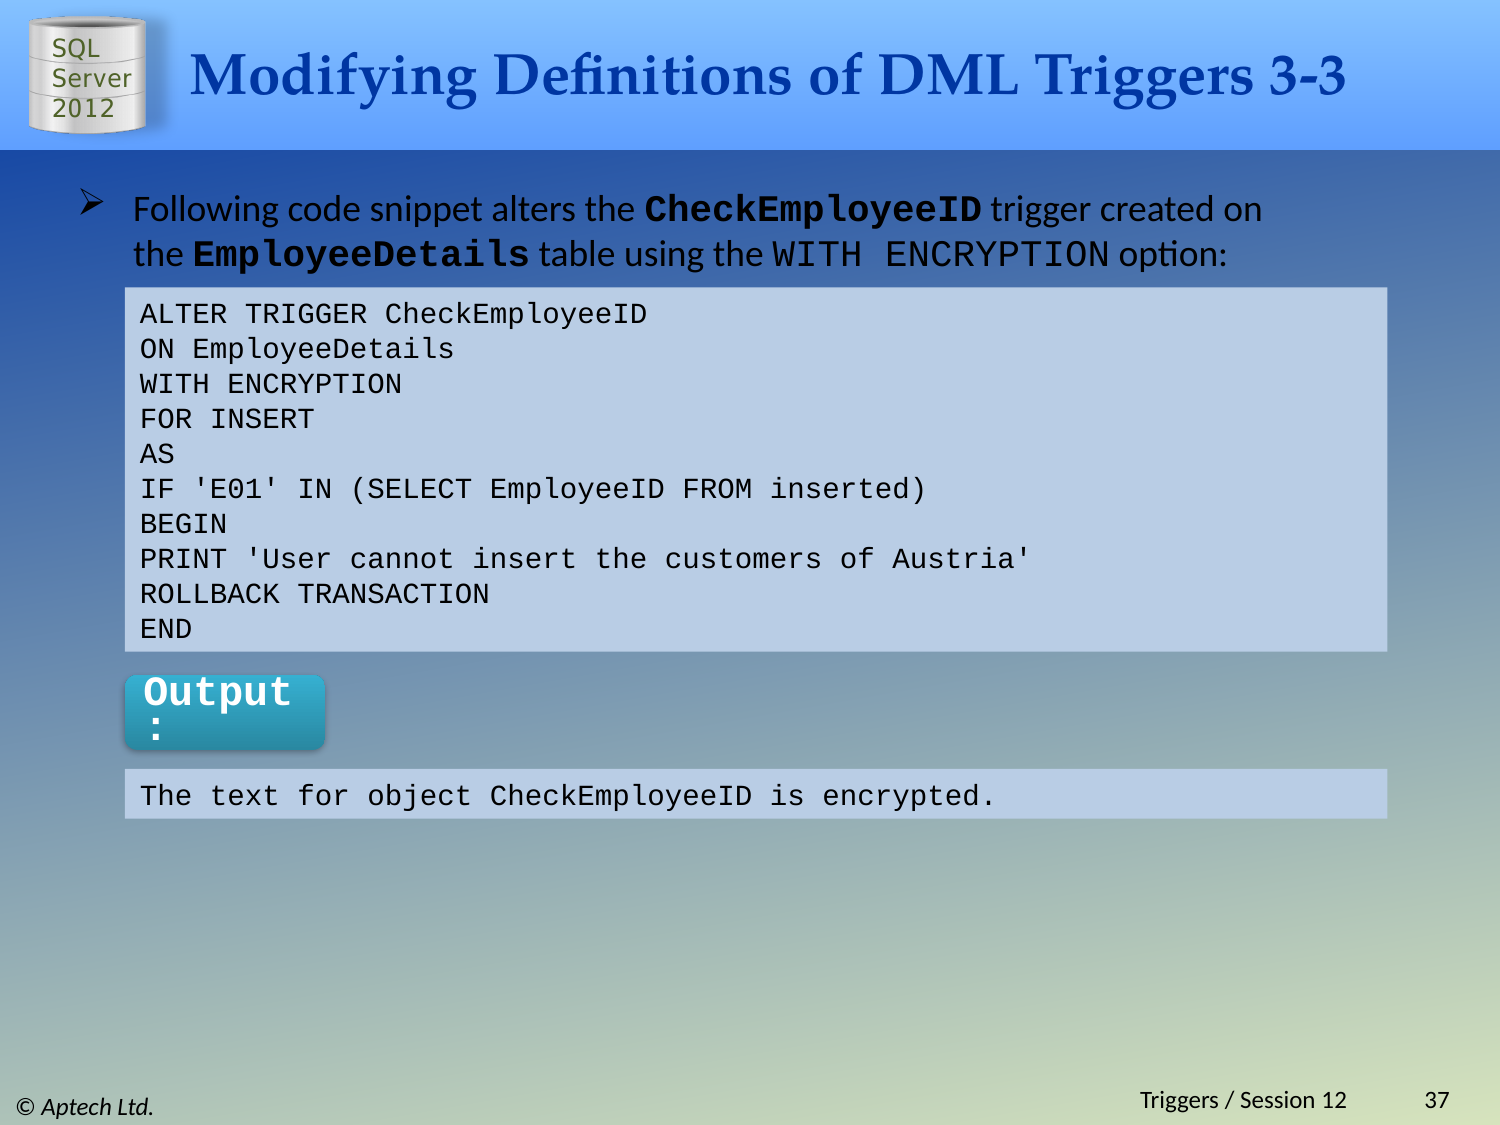

# Modifying Definitions of DML Triggers 3-3
Following code snippet alters the CheckEmployeeID trigger created on the EmployeeDetails table using the WITH ENCRYPTION option:
ALTER TRIGGER CheckEmployeeID
ON EmployeeDetails
WITH ENCRYPTION
FOR INSERT
AS
IF 'E01' IN (SELECT EmployeeID FROM inserted)
BEGIN
PRINT 'User cannot insert the customers of Austria'
ROLLBACK TRANSACTION
END
Output:
The text for object CheckEmployeeID is encrypted.
Triggers / Session 12
37